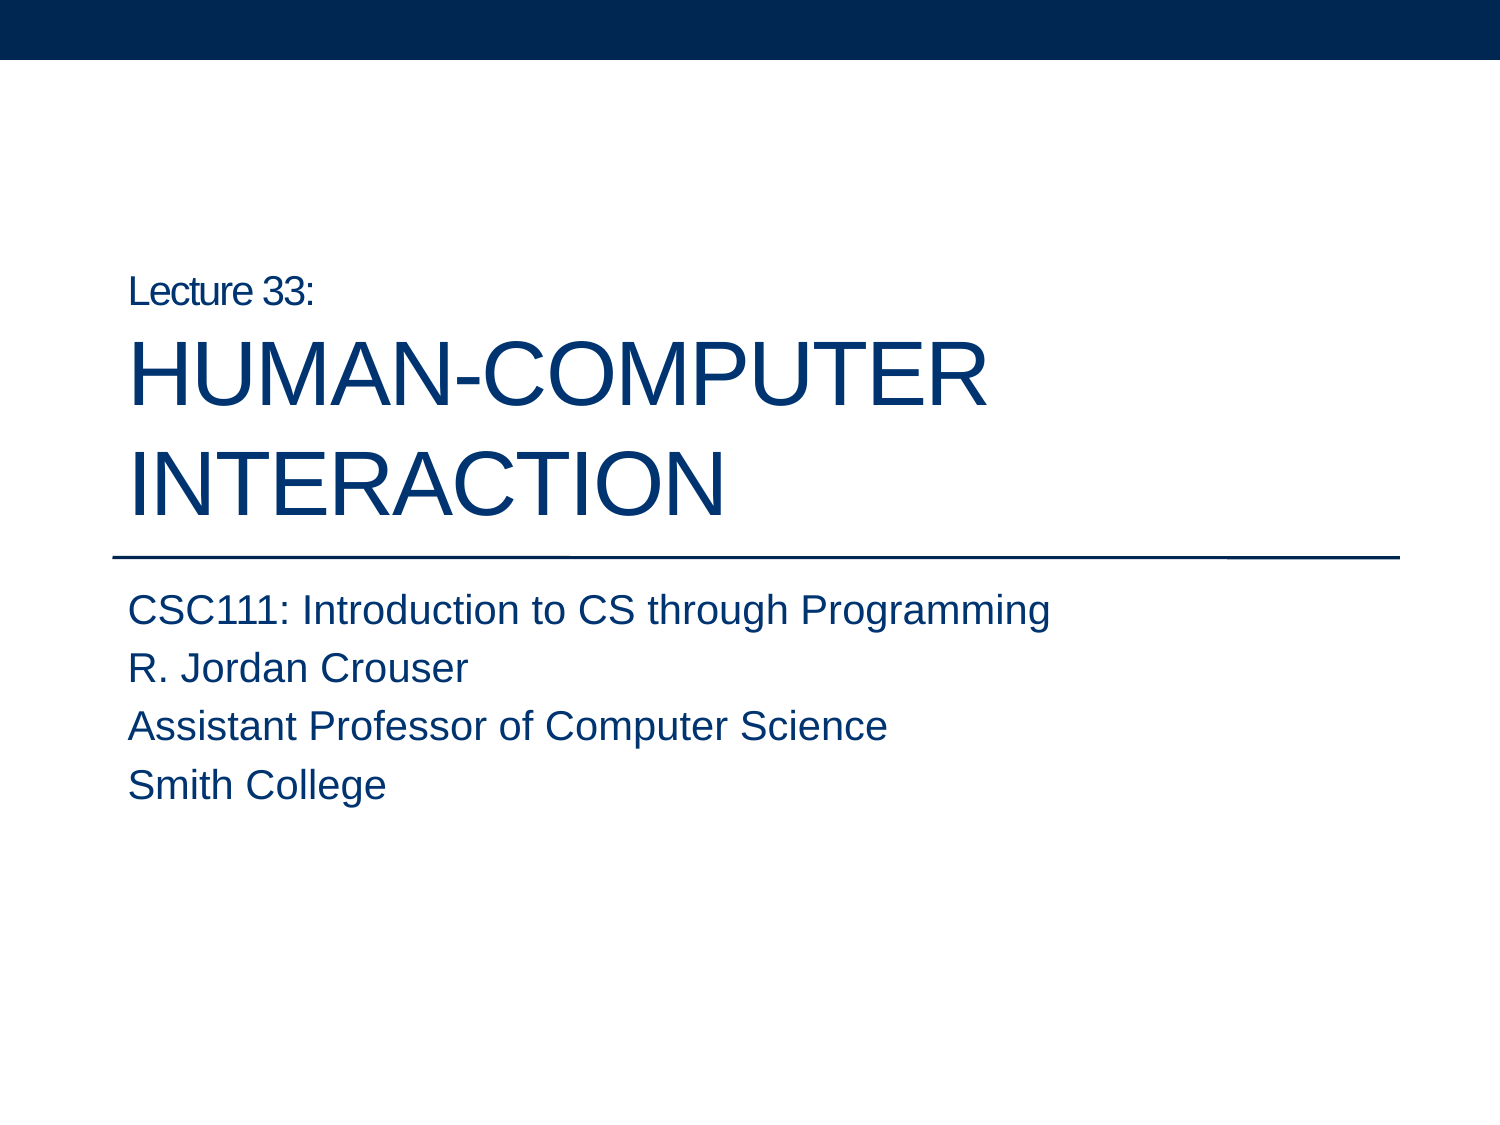

# Lecture 33: Human-Computer Interaction
CSC111: Introduction to CS through Programming
R. Jordan Crouser
Assistant Professor of Computer Science
Smith College